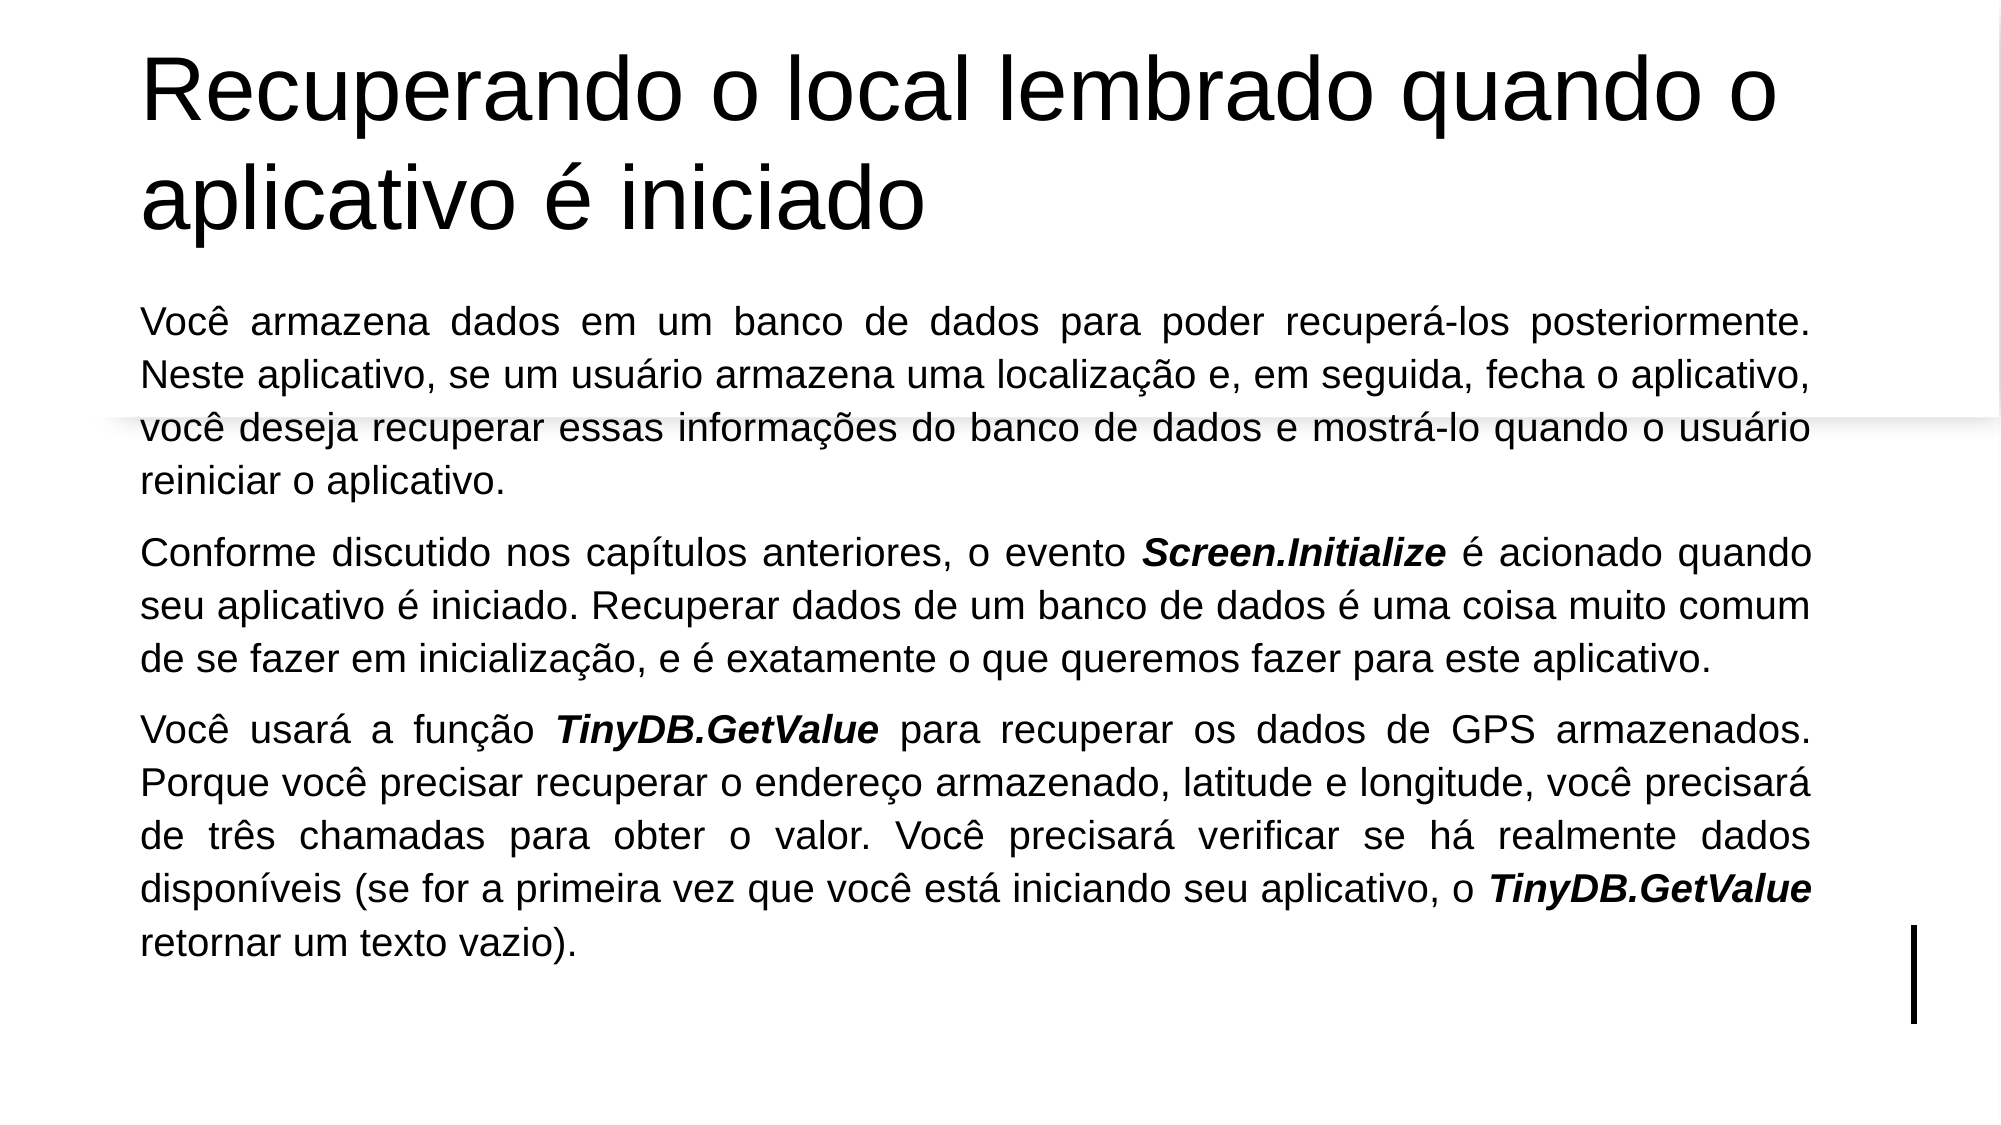

# Recuperando o local lembrado quando o aplicativo é iniciado
Você armazena dados em um banco de dados para poder recuperá-los posteriormente. Neste aplicativo, se um usuário armazena uma localização e, em seguida, fecha o aplicativo, você deseja recuperar essas informações do banco de dados e mostrá-lo quando o usuário reiniciar o aplicativo.
Conforme discutido nos capítulos anteriores, o evento Screen.Initialize é acionado quando seu aplicativo é iniciado. Recuperar dados de um banco de dados é uma coisa muito comum de se fazer em inicialização, e é exatamente o que queremos fazer para este aplicativo.
Você usará a função TinyDB.GetValue para recuperar os dados de GPS armazenados. Porque você precisar recuperar o endereço armazenado, latitude e longitude, você precisará de três chamadas para obter o valor. Você precisará verificar se há realmente dados disponíveis (se for a primeira vez que você está iniciando seu aplicativo, o TinyDB.GetValue retornar um texto vazio).